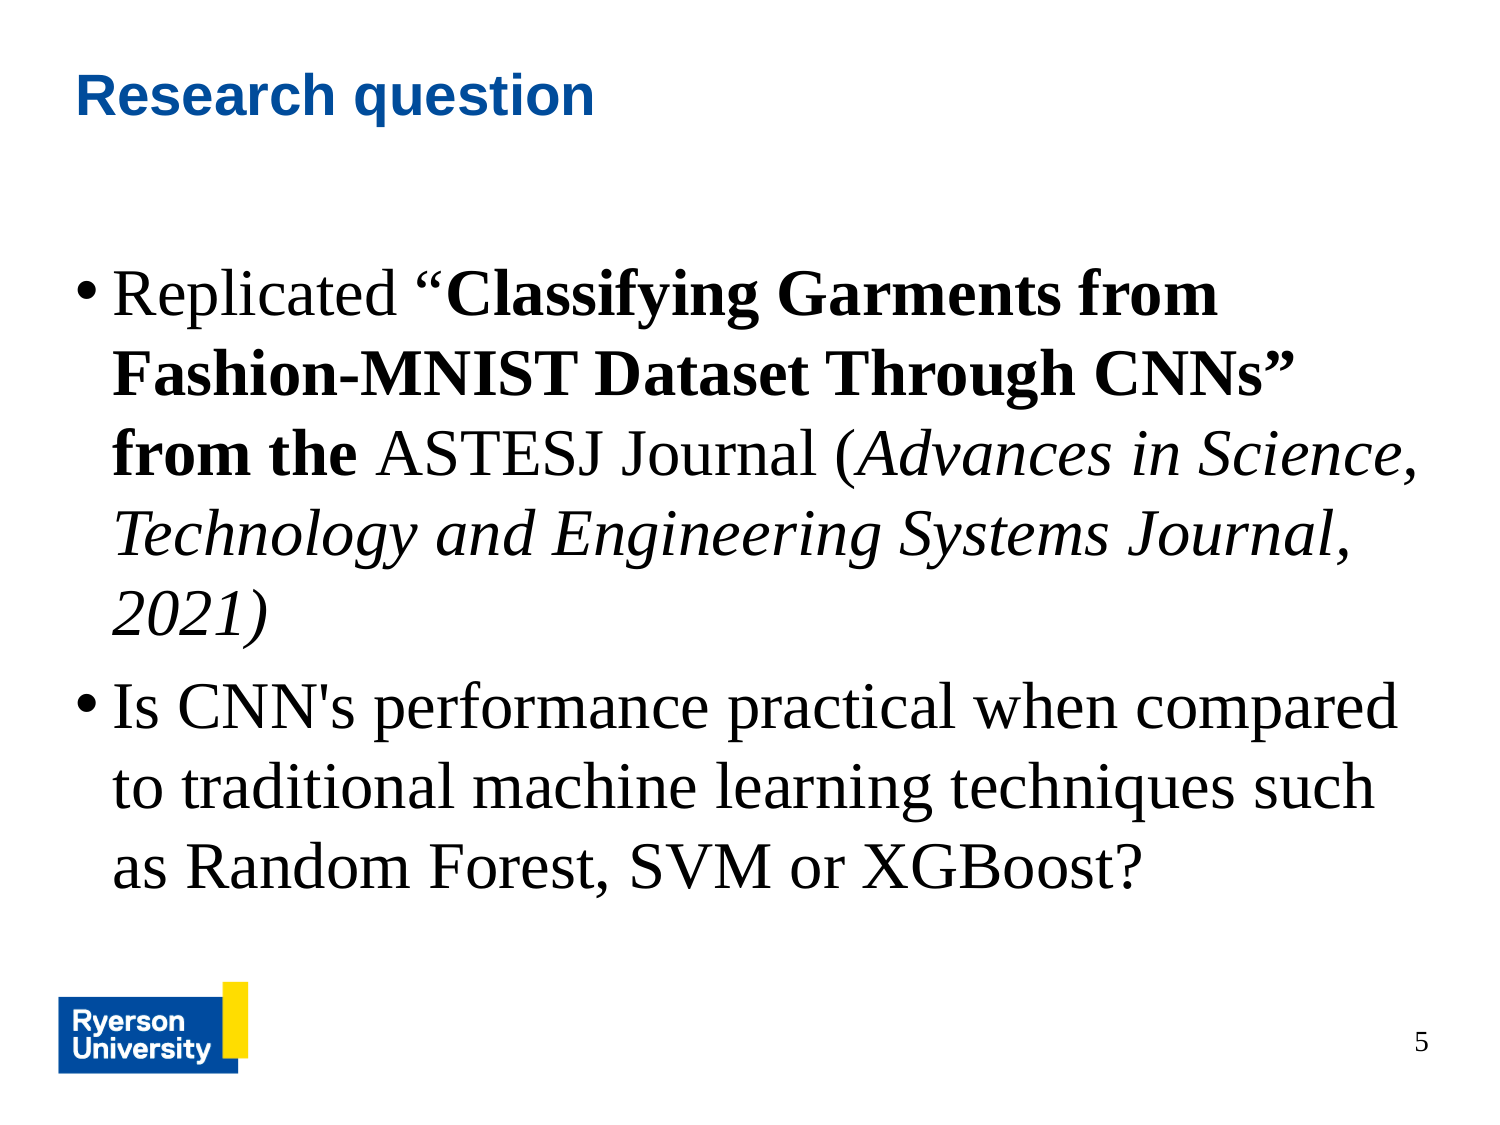

# Research question
Replicated “Classifying Garments from Fashion-MNIST Dataset Through CNNs” from the ASTESJ Journal (Advances in Science, Technology and Engineering Systems Journal, 2021)
Is CNN's performance practical when compared to traditional machine learning techniques such as Random Forest, SVM or XGBoost?

5